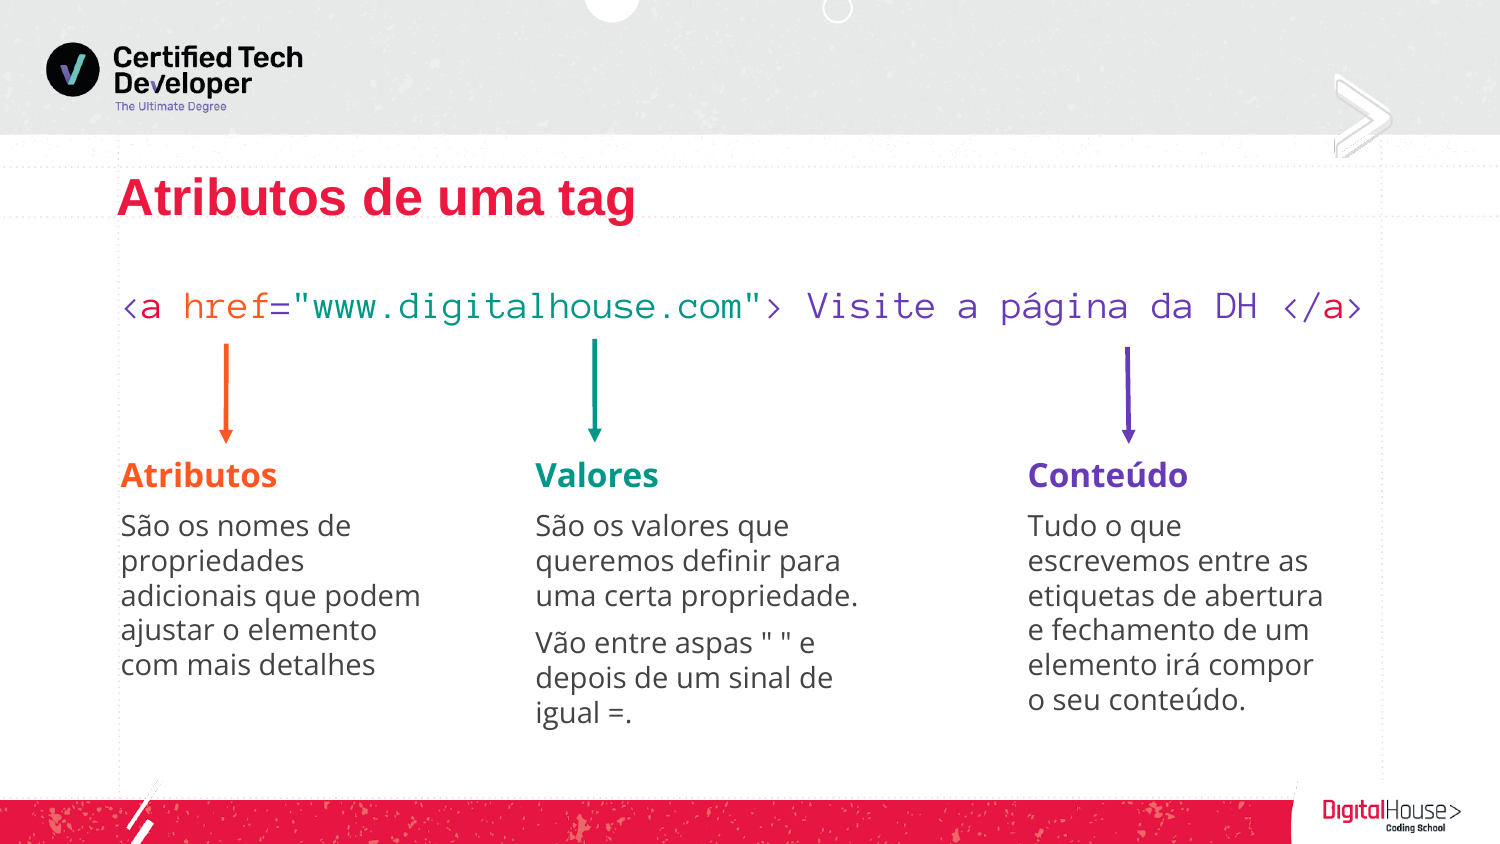

Atributos de uma tag
<a href="www.digitalhouse.com"> Visite a página da DH </a>
Atributos
São os nomes de propriedades adicionais que podem ajustar o elemento com mais detalhes

Valores
São os valores que queremos definir para uma certa propriedade.
Vão entre aspas " " e depois de um sinal de igual =.

Conteúdo
Tudo o que escrevemos entre as etiquetas de abertura e fechamento de um elemento irá compor o seu conteúdo.